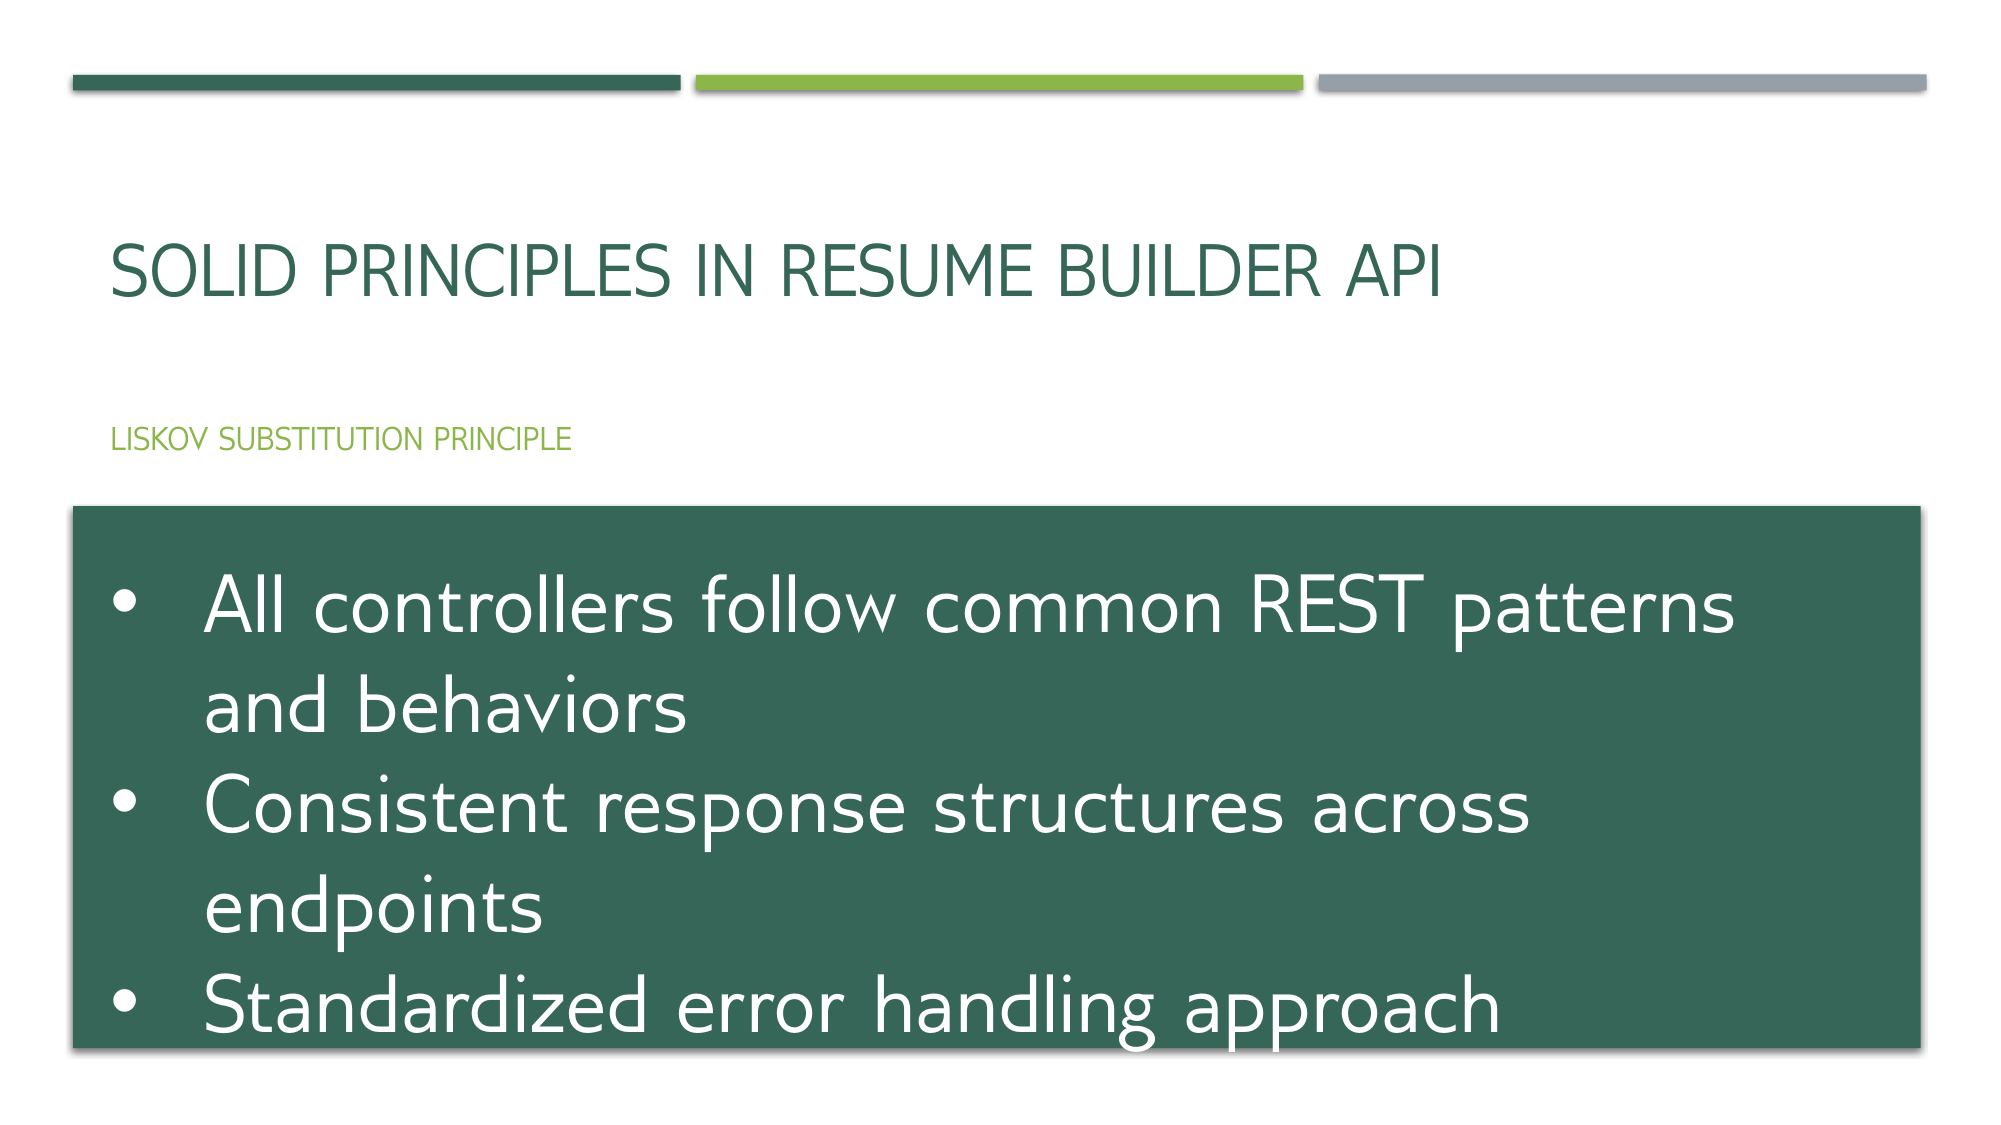

# SOLID Principles in Resume Builder API

Liskov Substitution Principle
All controllers follow common REST patterns and behaviors
Consistent response structures across endpoints
Standardized error handling approach